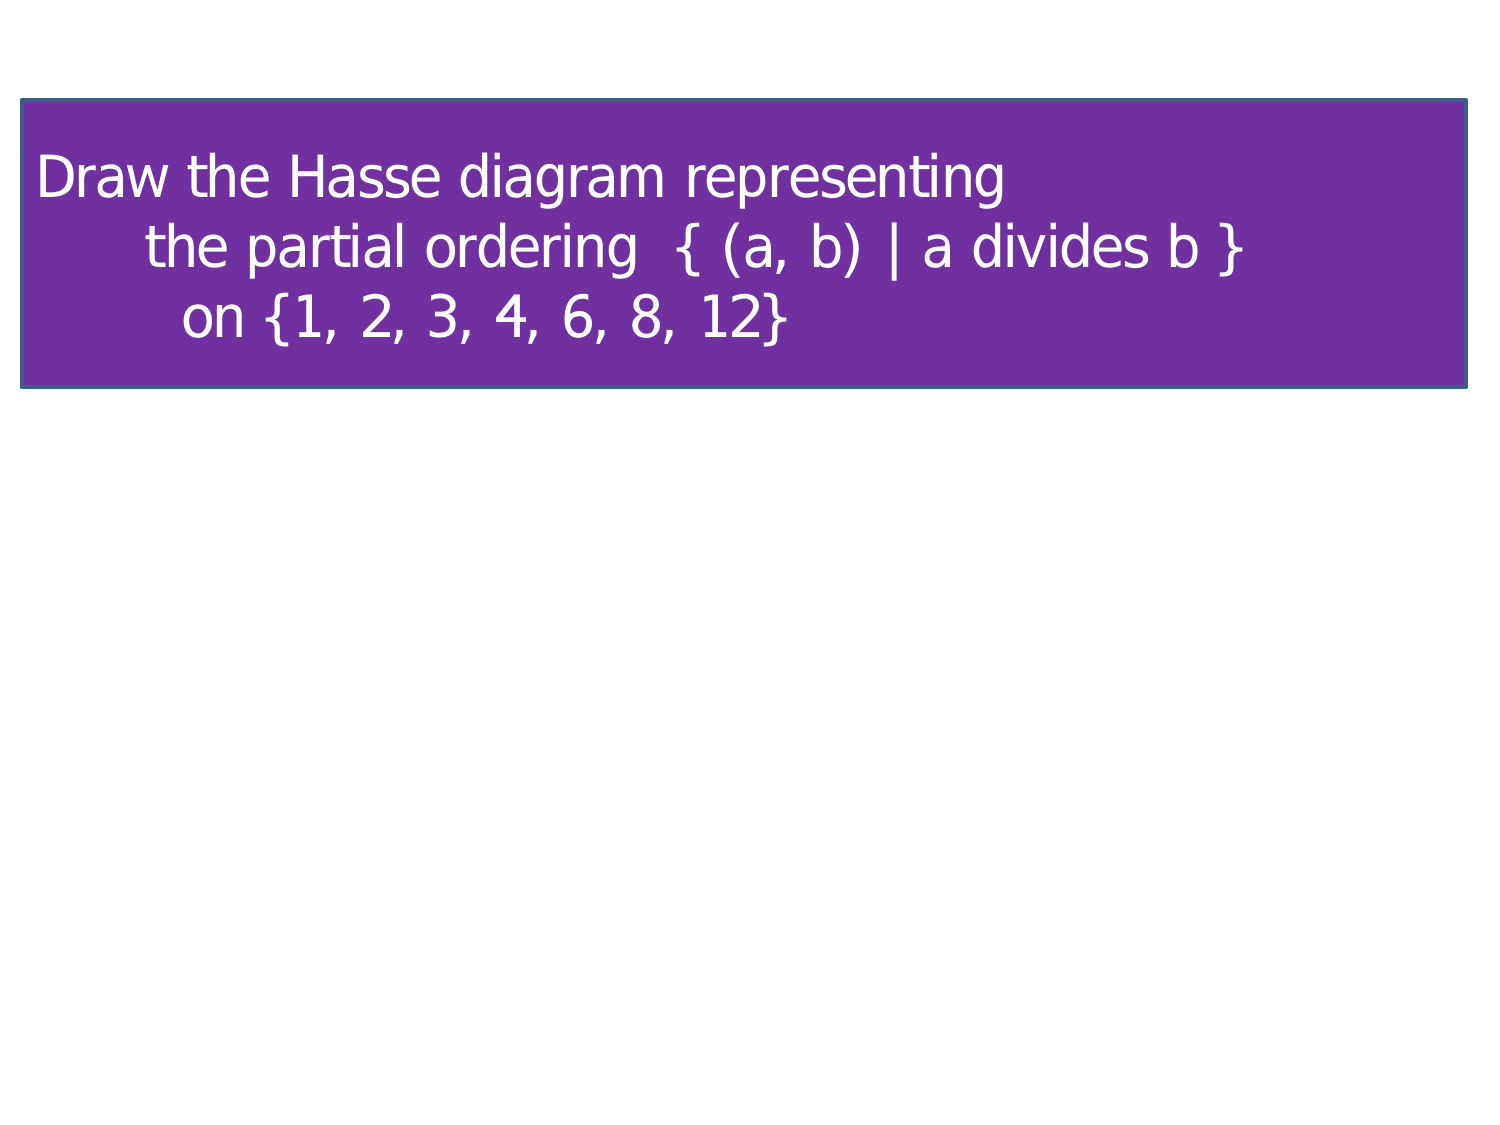

Draw the Hasse diagram representing
      the partial ordering  { (a, b) | a divides b }
        on {1, 2, 3, 4, 6, 8, 12}